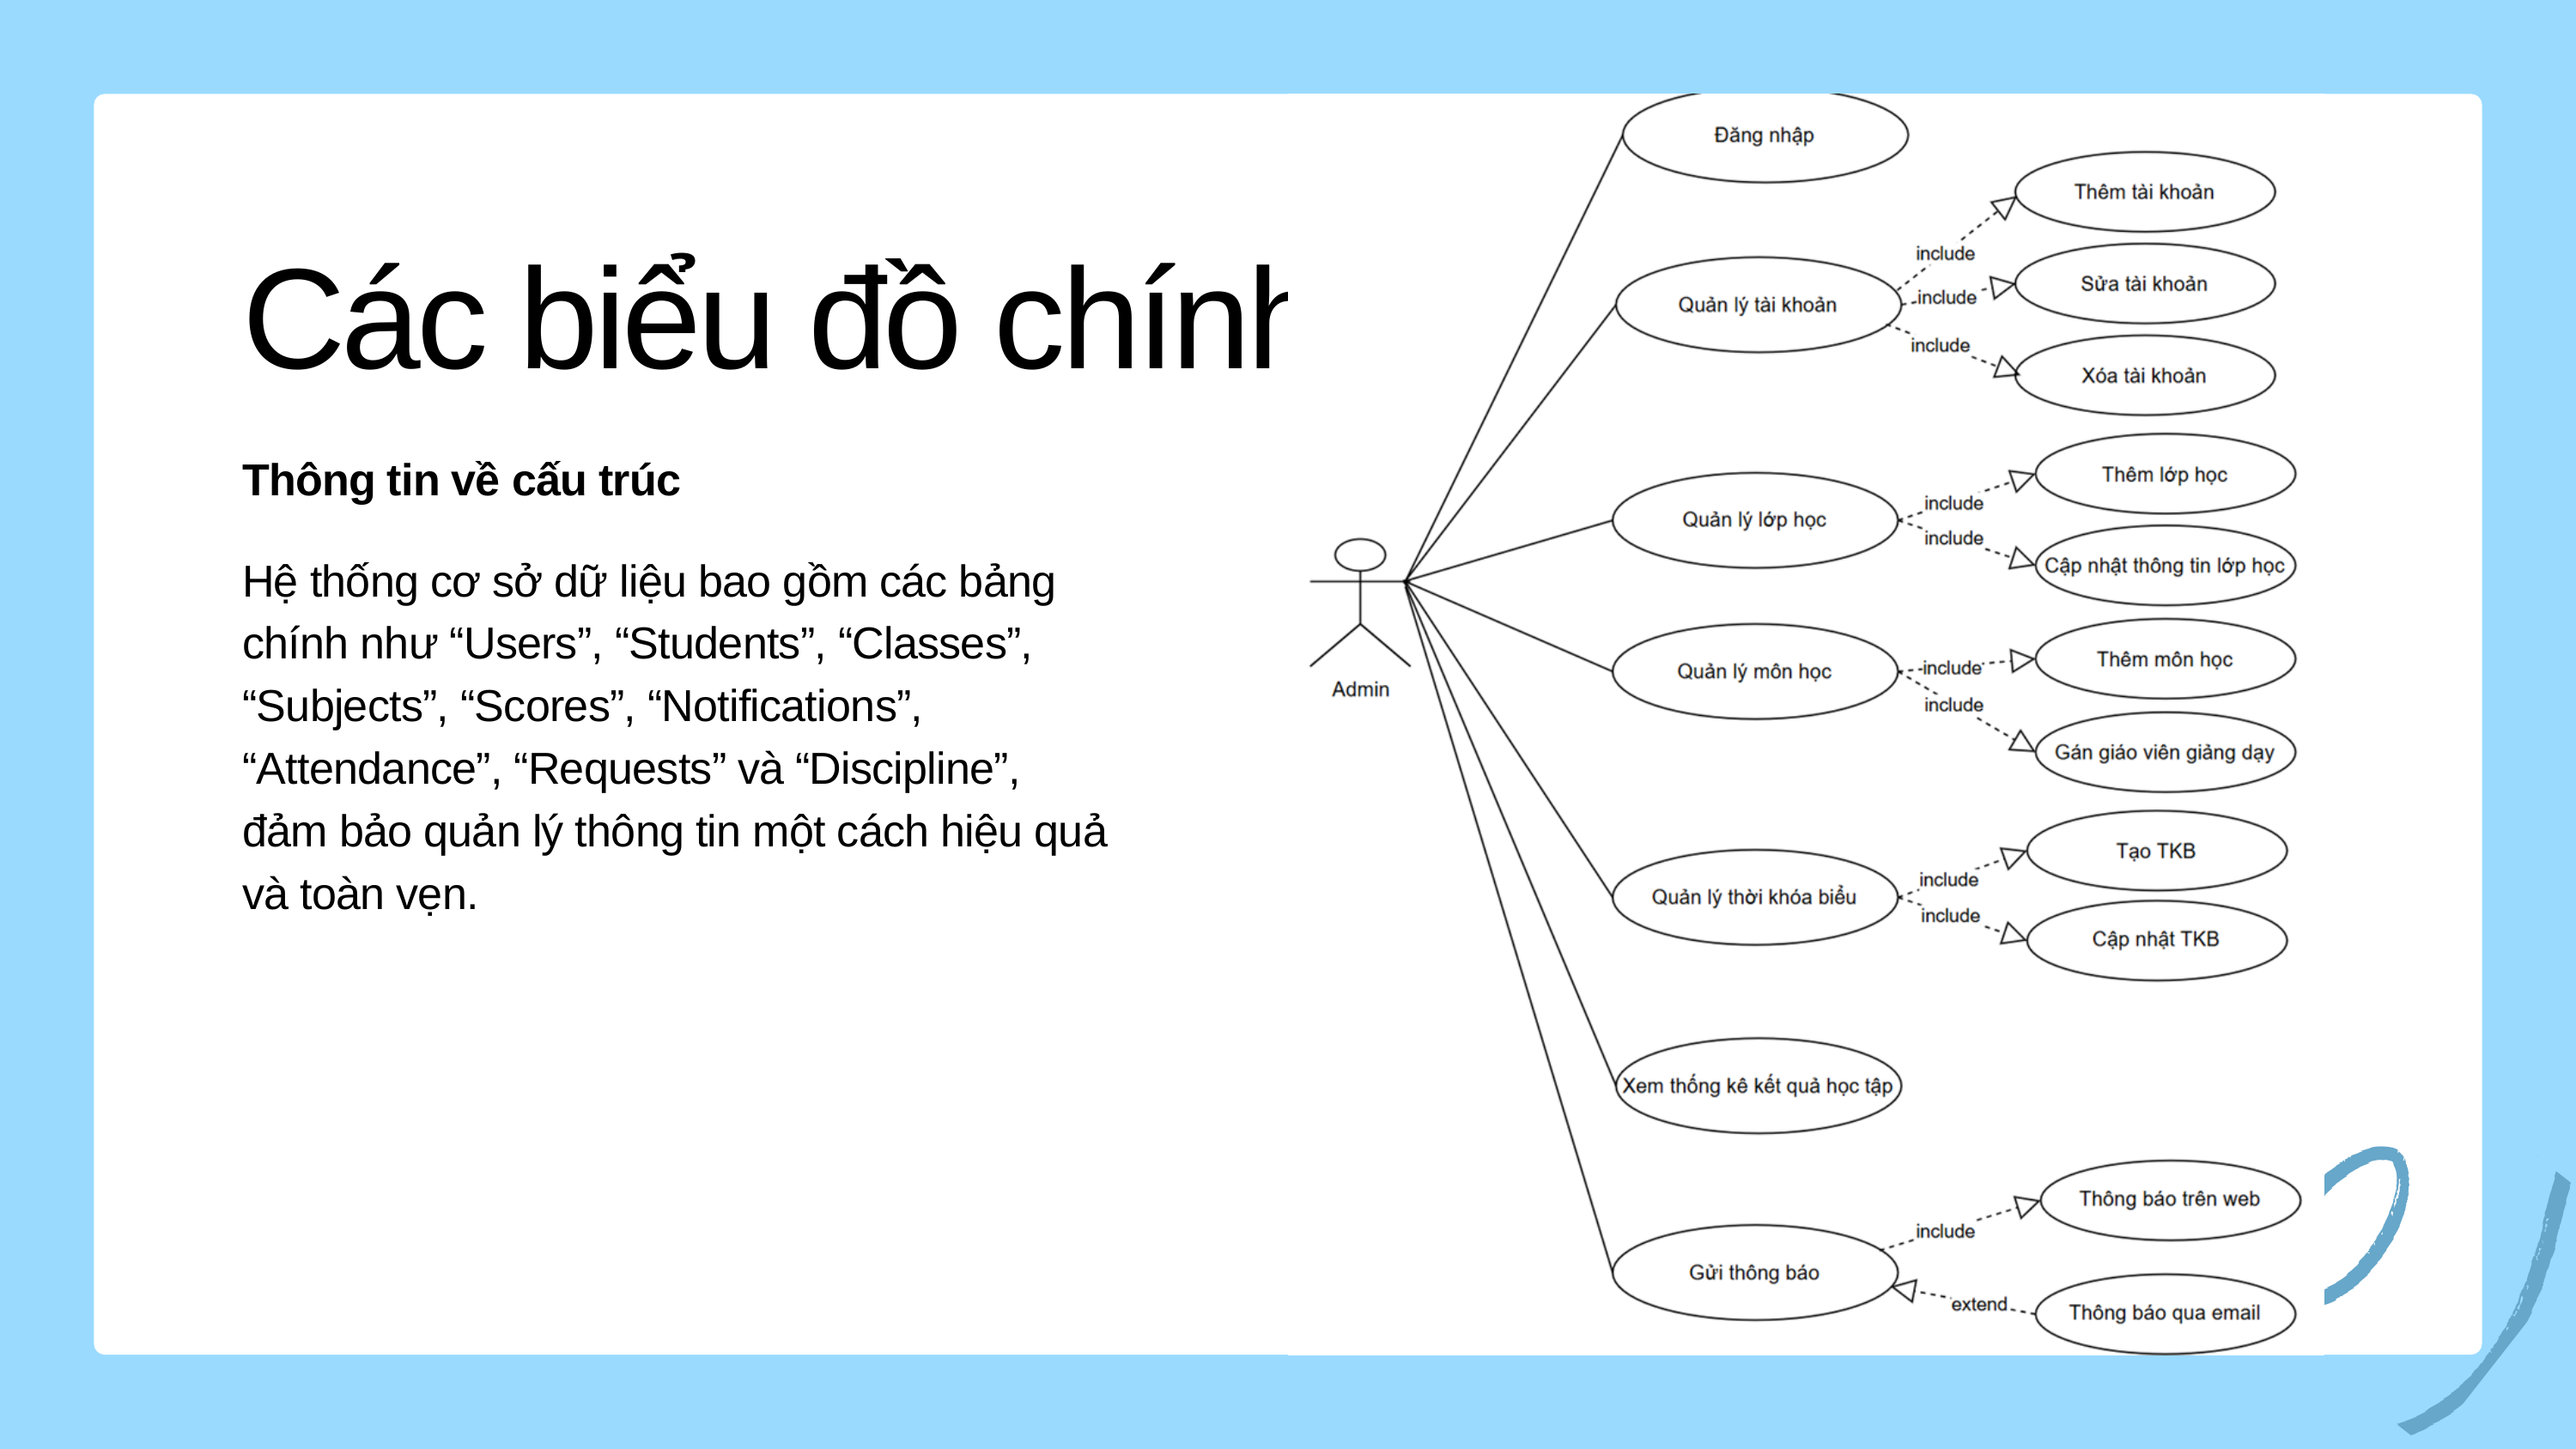

Các biểu đồ chính
Thông tin về cấu trúc
Hệ thống cơ sở dữ liệu bao gồm các bảng chính như “Users”, “Students”, “Classes”, “Subjects”, “Scores”, “Notifications”, “Attendance”, “Requests” và “Discipline”, đảm bảo quản lý thông tin một cách hiệu quả và toàn vẹn.

12